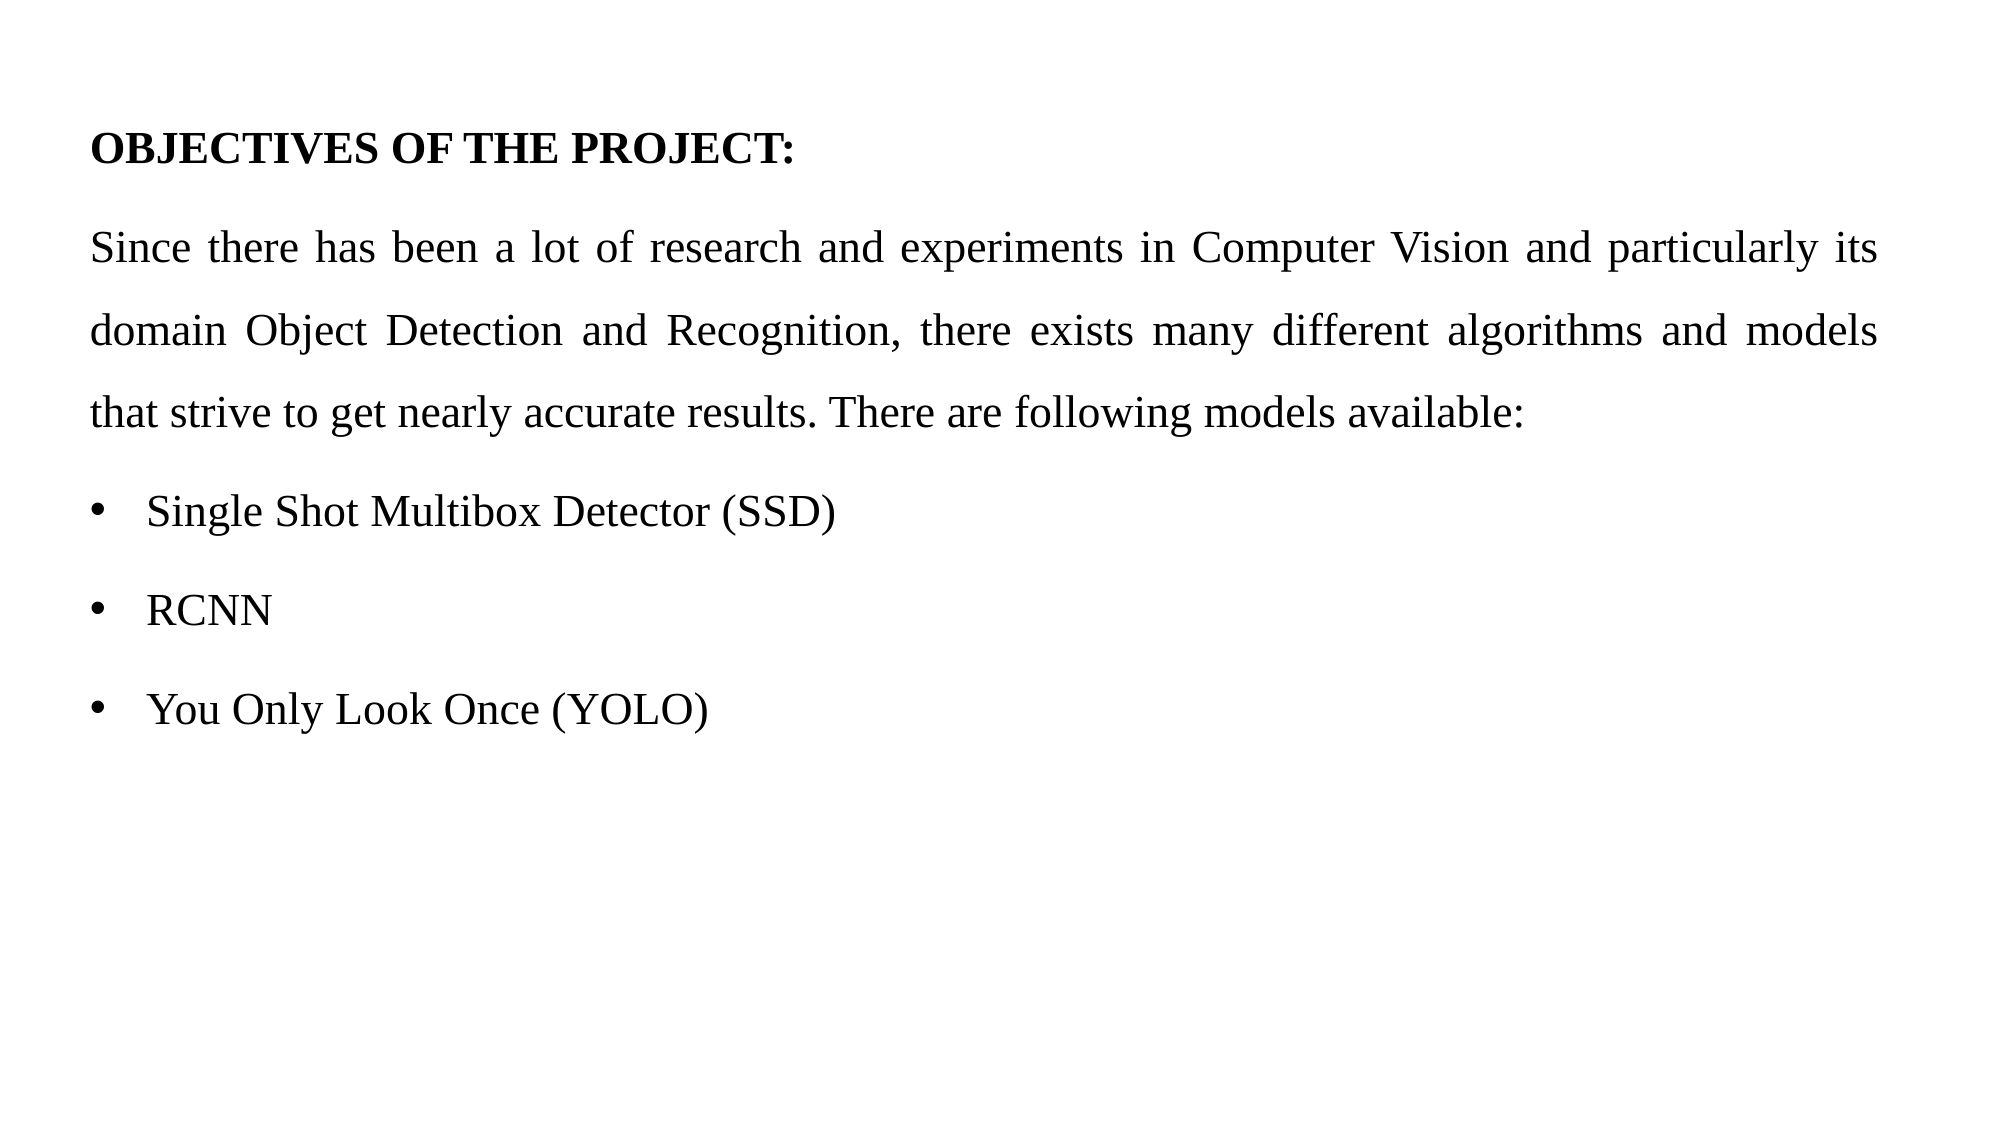

OBJECTIVES OF THE PROJECT:
Since there has been a lot of research and experiments in Computer Vision and particularly its domain Object Detection and Recognition, there exists many different algorithms and models that strive to get nearly accurate results. There are following models available:
Single Shot Multibox Detector (SSD)
RCNN
You Only Look Once (YOLO)